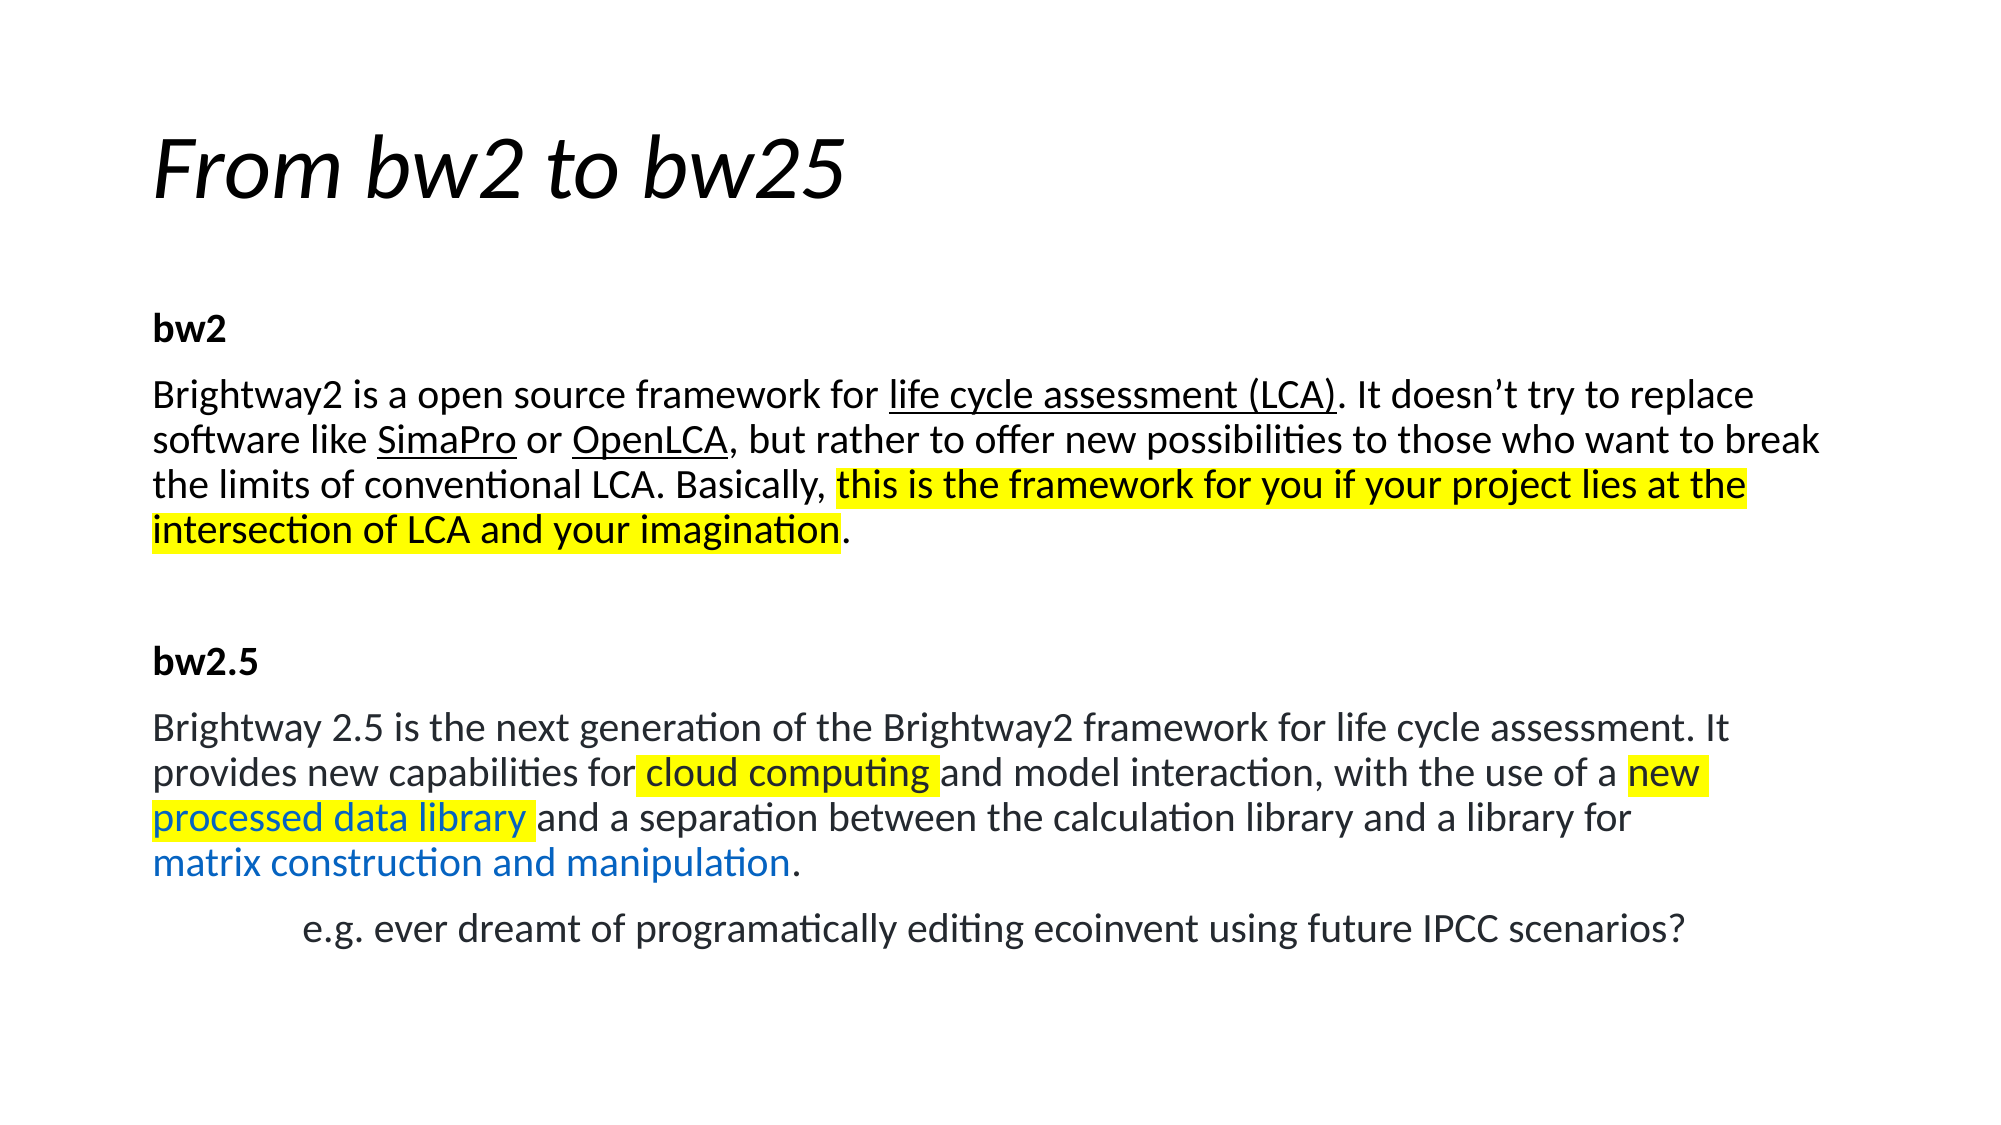

# From bw2 to bw25
bw2
Brightway2 is a open source framework for life cycle assessment (LCA). It doesn’t try to replace software like SimaPro or OpenLCA, but rather to offer new possibilities to those who want to break the limits of conventional LCA. Basically, this is the framework for you if your project lies at the intersection of LCA and your imagination.

bw2.5
Brightway 2.5 is the next generation of the Brightway2 framework for life cycle assessment. It provides new capabilities for cloud computing and model interaction, with the use of a new processed data library and a separation between the calculation library and a library for matrix construction and manipulation.
	e.g. ever dreamt of programatically editing ecoinvent using future IPCC scenarios?